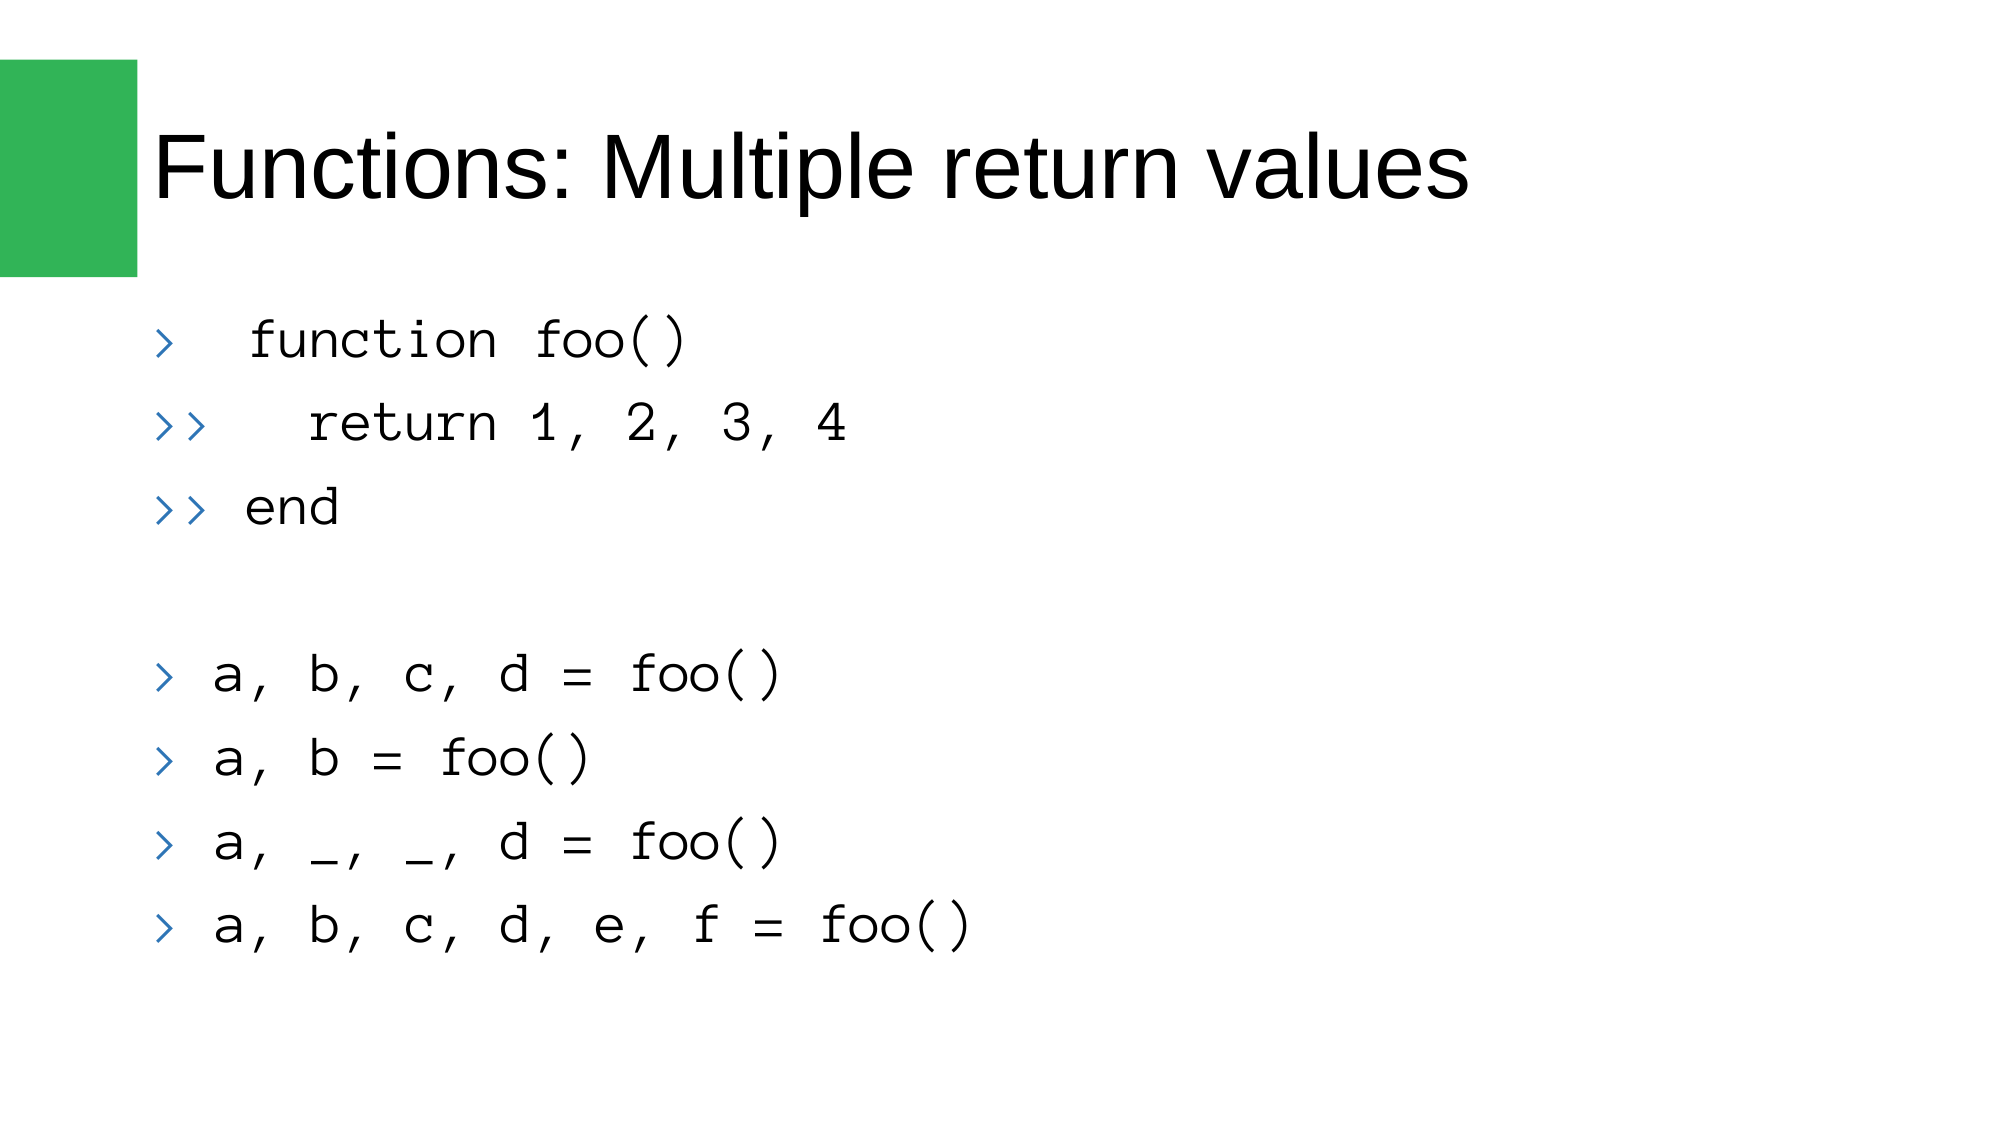

# Functions: Multiple return values
>  function foo()
>>   return 1, 2, 3, 4
>> end

> a, b, c, d = foo()
> a, b = foo()
> a, _, _, d = foo()
> a, b, c, d, e, f = foo()